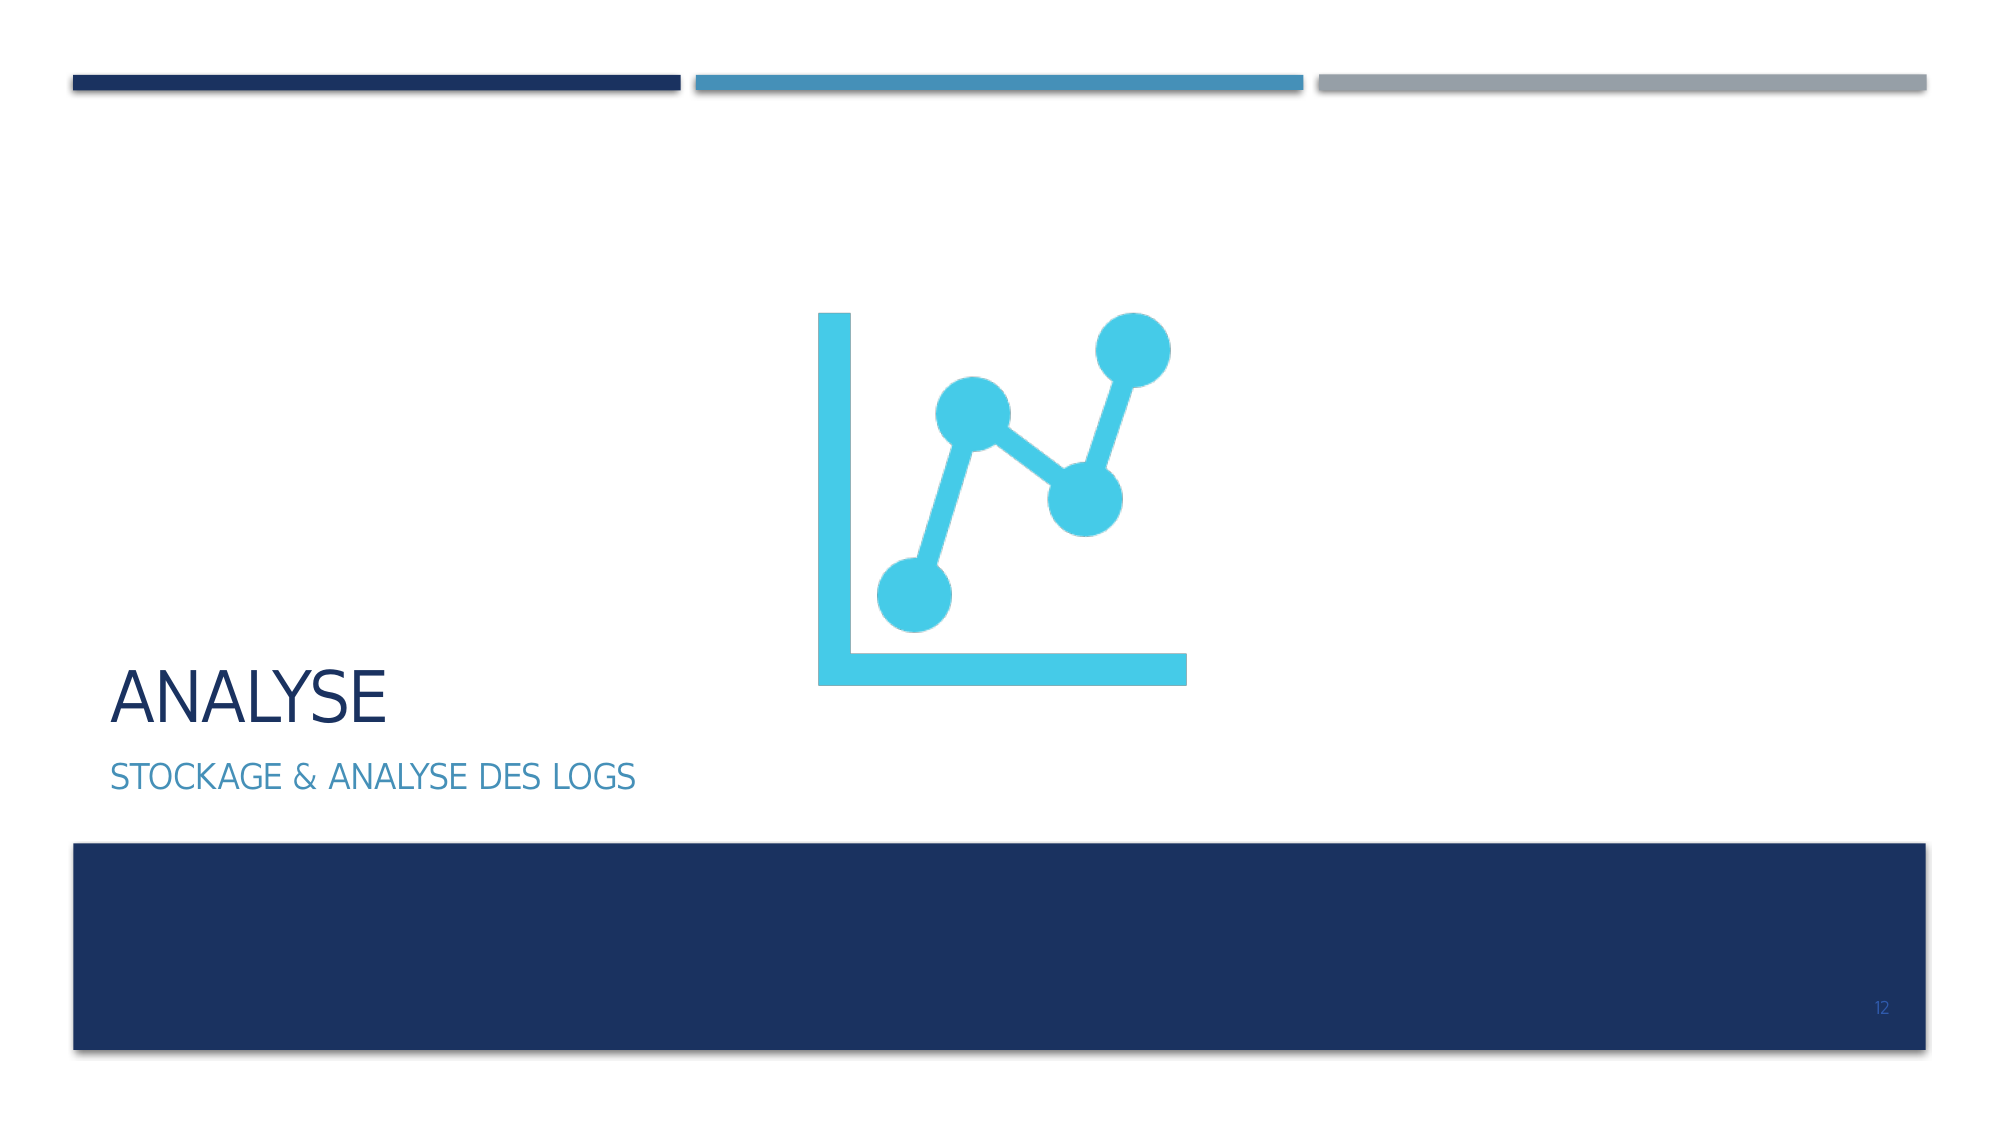

# Analyse
Stockage & Analyse des logs
12